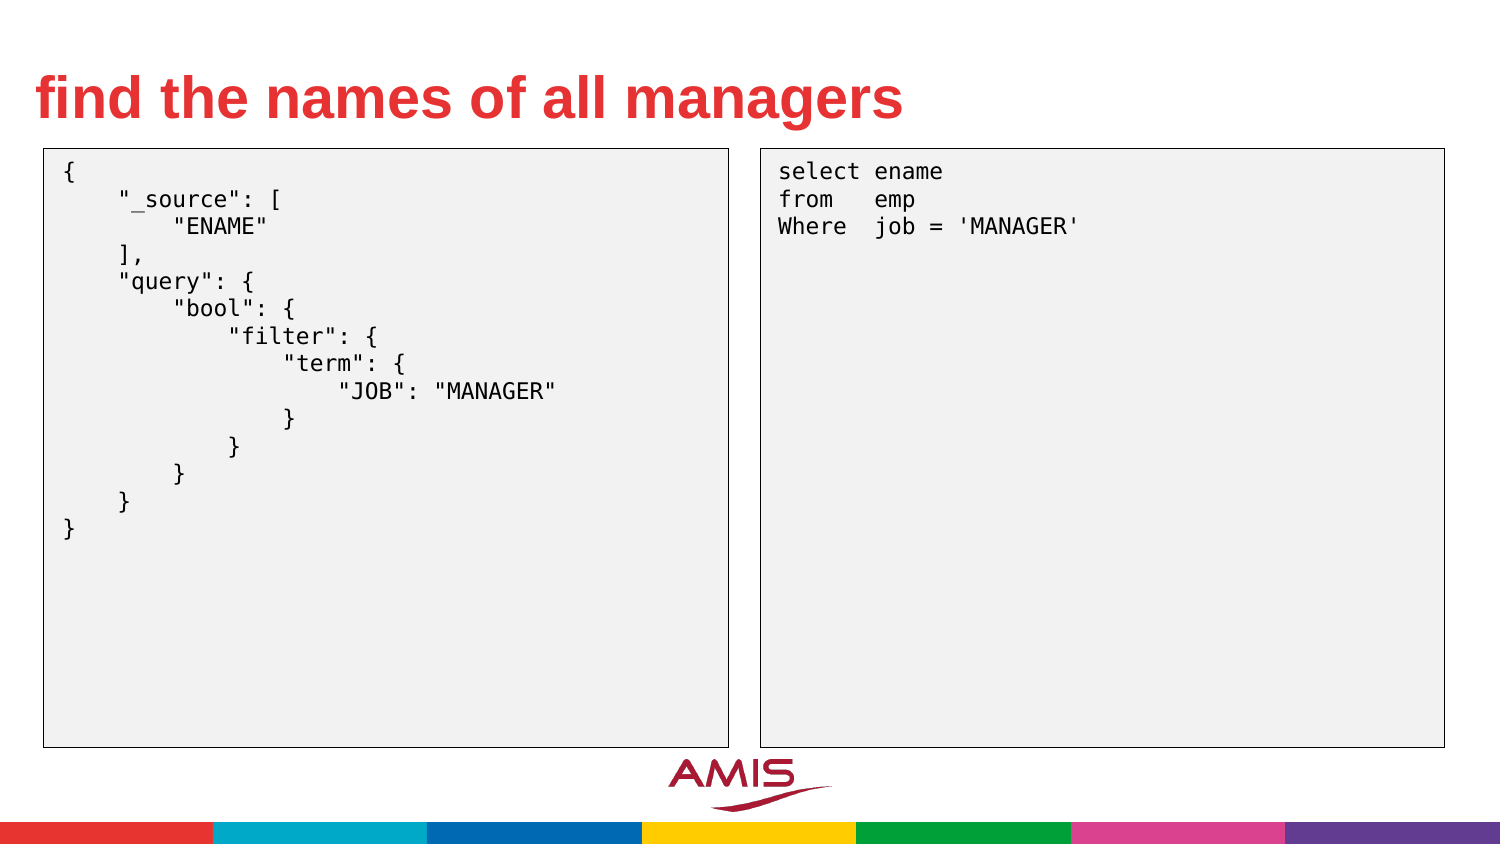

# find the names of all managers

{
    "_source": [
        "ENAME"
    ],
    "query": {
        "bool": {
            "filter": {
                "term": {
                    "JOB": "MANAGER"
                }
            }
        }
    }
}
select ename
from   emp
Where  job = 'MANAGER'